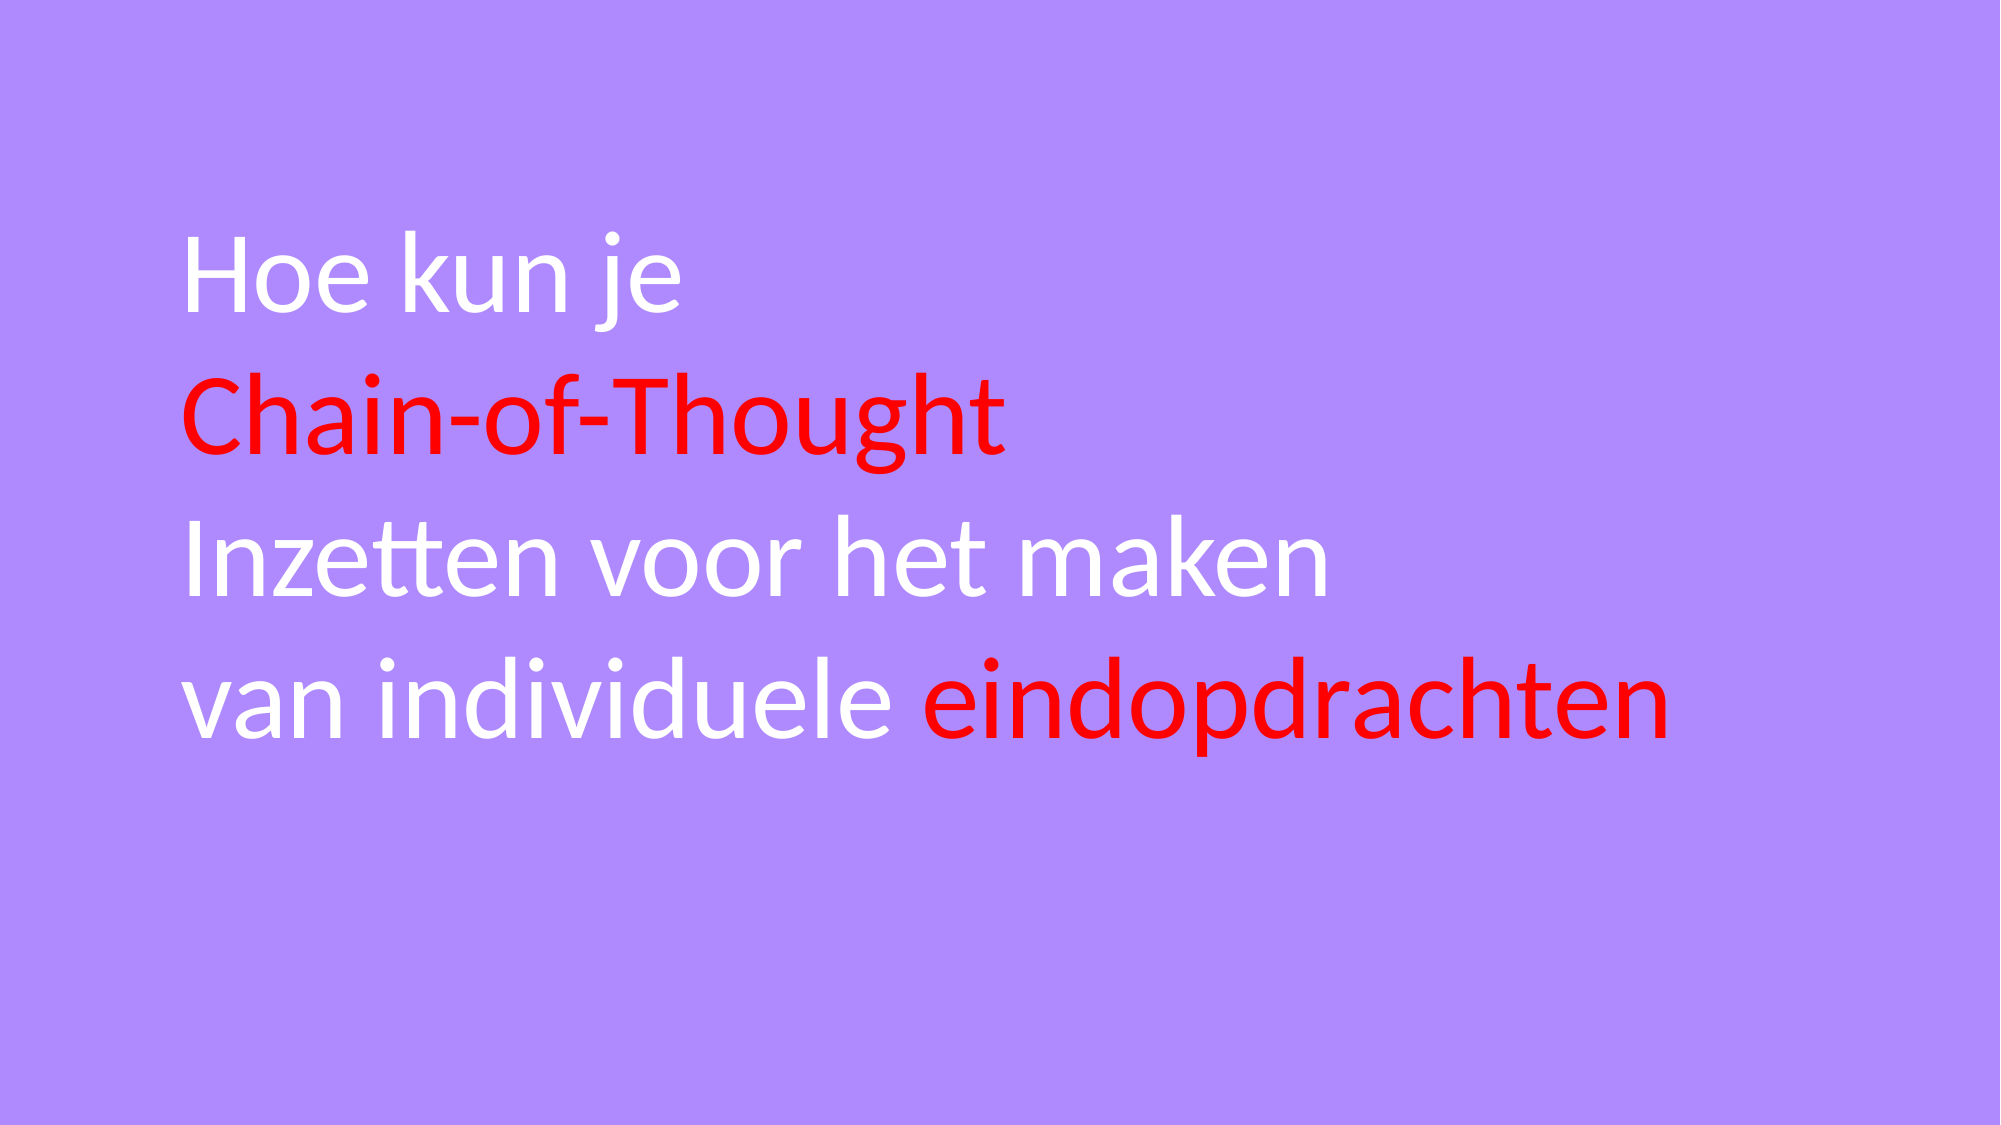

Hoe kun je
Chain-of-Thought
Inzetten voor het maken
van individuele eindopdrachten